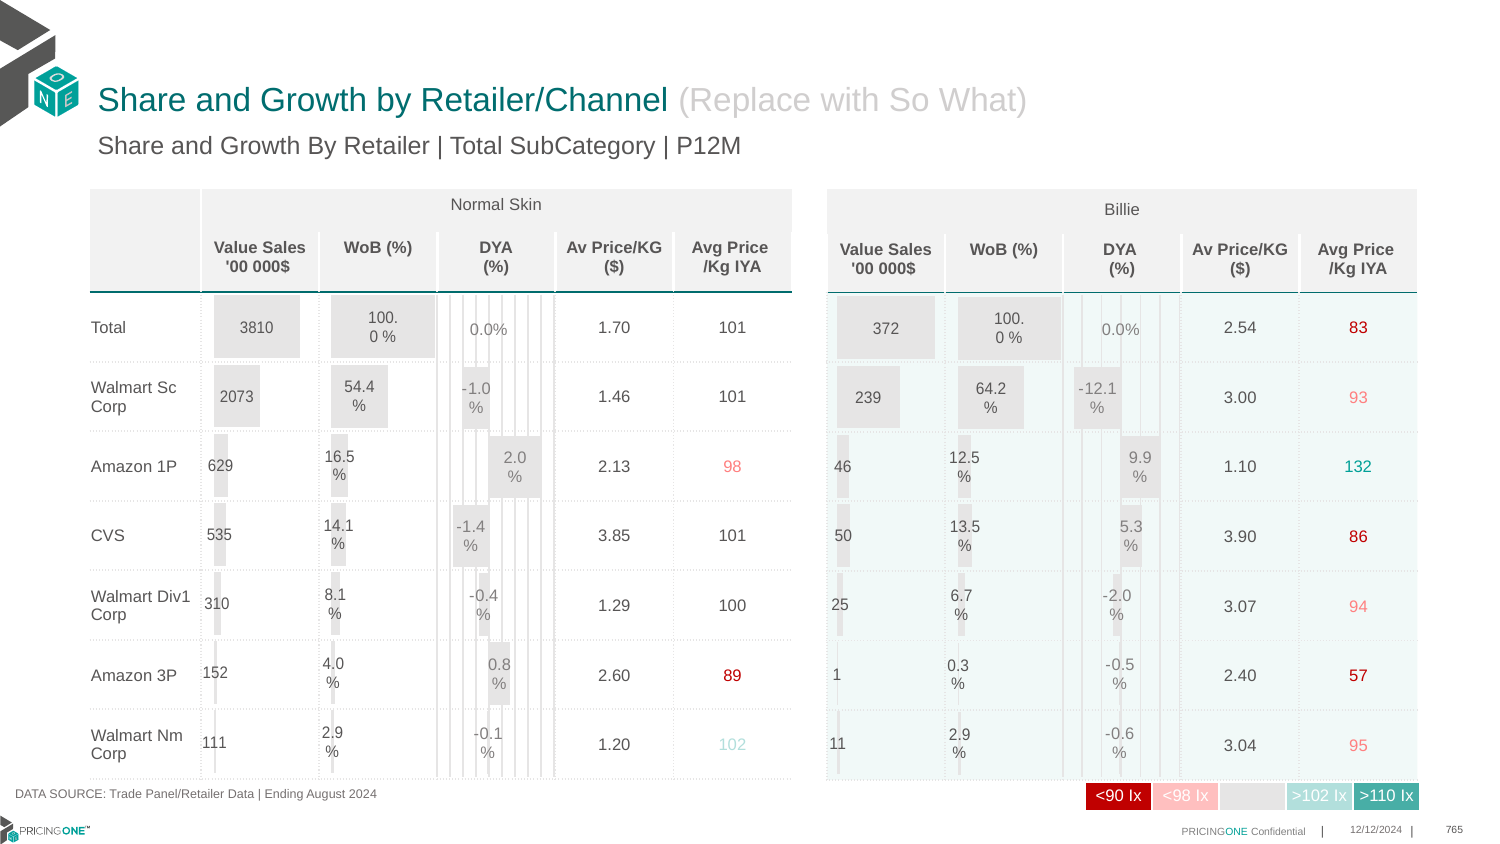

# Share and Growth by Retailer/Channel (Replace with So What)
Share and Growth By Retailer | Total SubCategory | P12M
|  | Normal Skin | Total Category |  |  |  |
| --- | --- | --- | --- | --- | --- |
|  | Value Sales '00 000$ | WoB (%) | DYA (%) | Av Price/KG ($) | Avg Price /Kg IYA |
| Total |  |  |  | 1.70 | 101 |
| Walmart Sc Corp |  |  |  | 1.46 | 101 |
| Amazon 1P |  |  |  | 2.13 | 98 |
| CVS |  |  |  | 3.85 | 101 |
| Walmart Div1 Corp |  |  |  | 1.29 | 100 |
| Amazon 3P |  |  |  | 2.60 | 89 |
| Walmart Nm Corp |  |  |  | 1.20 | 102 |
| Billie | Client |  |  |  |
| --- | --- | --- | --- | --- |
| Value Sales '00 000$ | WoB (%) | DYA (%) | Av Price/KG ($) | Avg Price /Kg IYA |
|  |  |  | 2.54 | 83 |
|  |  |  | 3.00 | 93 |
|  |  |  | 1.10 | 132 |
|  |  |  | 3.90 | 86 |
|  |  |  | 3.07 | 94 |
|  |  |  | 2.40 | 57 |
|  |  |  | 3.04 | 95 |

### Chart

| Category | Value Sales |
|---|---|
| Grand Total | 380999232.0 |
| Walmart Sc Corp | 207262231.0 |
| Amazon 1P | 62934152.0 |
| CVS | 53548944.0 |
| Walmart Div1 Corp | 31018165.0 |
| Amazon 3P | 15170335.0 |
| Walmart Nm Corp | 11065405.0 |

### Chart

| Category | Trade WoB % |
|---|---|
| Grand Total | 1.0 |
| Walmart Sc Corp | 0.5439964535151609 |
| Amazon 1P | 0.16518183427729324 |
| CVS | 0.14054869275956966 |
| Walmart Div1 Corp | 0.08141267066911043 |
| Amazon 3P | 0.03981723249247914 |
| Walmart Nm Corp | 0.029043116286386634 |

### Chart

| Category | Value Sales |
|---|---|
| Grand Total | 37238296.0 |
| Walmart Sc Corp | 23908147.0 |
| Amazon 1P | 4636502.0 |
| CVS | 5024744.0 |
| Walmart Div1 Corp | 2499695.0 |
| Amazon 3P | 97922.0 |
| Walmart Nm Corp | 1071286.0 |

### Chart

| Category | Trade WoB % |
|---|---|
| Grand Total | 1.0 |
| Walmart Sc Corp | 0.6420311767219424 |
| Amazon 1P | 0.12450897323551002 |
| CVS | 0.13493485308779973 |
| Walmart Div1 Corp | 0.06712699743296524 |
| Amazon 3P | 0.0026296047488316866 |
| Walmart Nm Corp | 0.028768394772950942 |

### Chart

| Category | Trade WoB % DYA |
|---|---|
| Grand Total | 0.0 |
| Walmart Sc Corp | -0.009782404912155207 |
| Amazon 1P | 0.020188880217092836 |
| CVS | -0.013906405392615506 |
| Walmart Div1 Corp | -0.004047134616590481 |
| Amazon 3P | 0.008190012355763249 |
| Walmart Nm Corp | -0.0006429476514948976 |

### Chart

| Category | Trade WoB % DYA |
|---|---|
| Grand Total | 0.0 |
| Walmart Sc Corp | -0.1206565732302346 |
| Amazon 1P | 0.09891809611863697 |
| CVS | 0.05307196635986598 |
| Walmart Div1 Corp | -0.02040825921742205 |
| Amazon 3P | -0.004750307634173967 |
| Walmart Nm Corp | -0.006174922396672319 |
DATA SOURCE: Trade Panel/Retailer Data | Ending August 2024
| <90 Ix | <98 Ix |  | >102 Ix | >110 Ix |
| --- | --- | --- | --- | --- |

12/12/2024
765